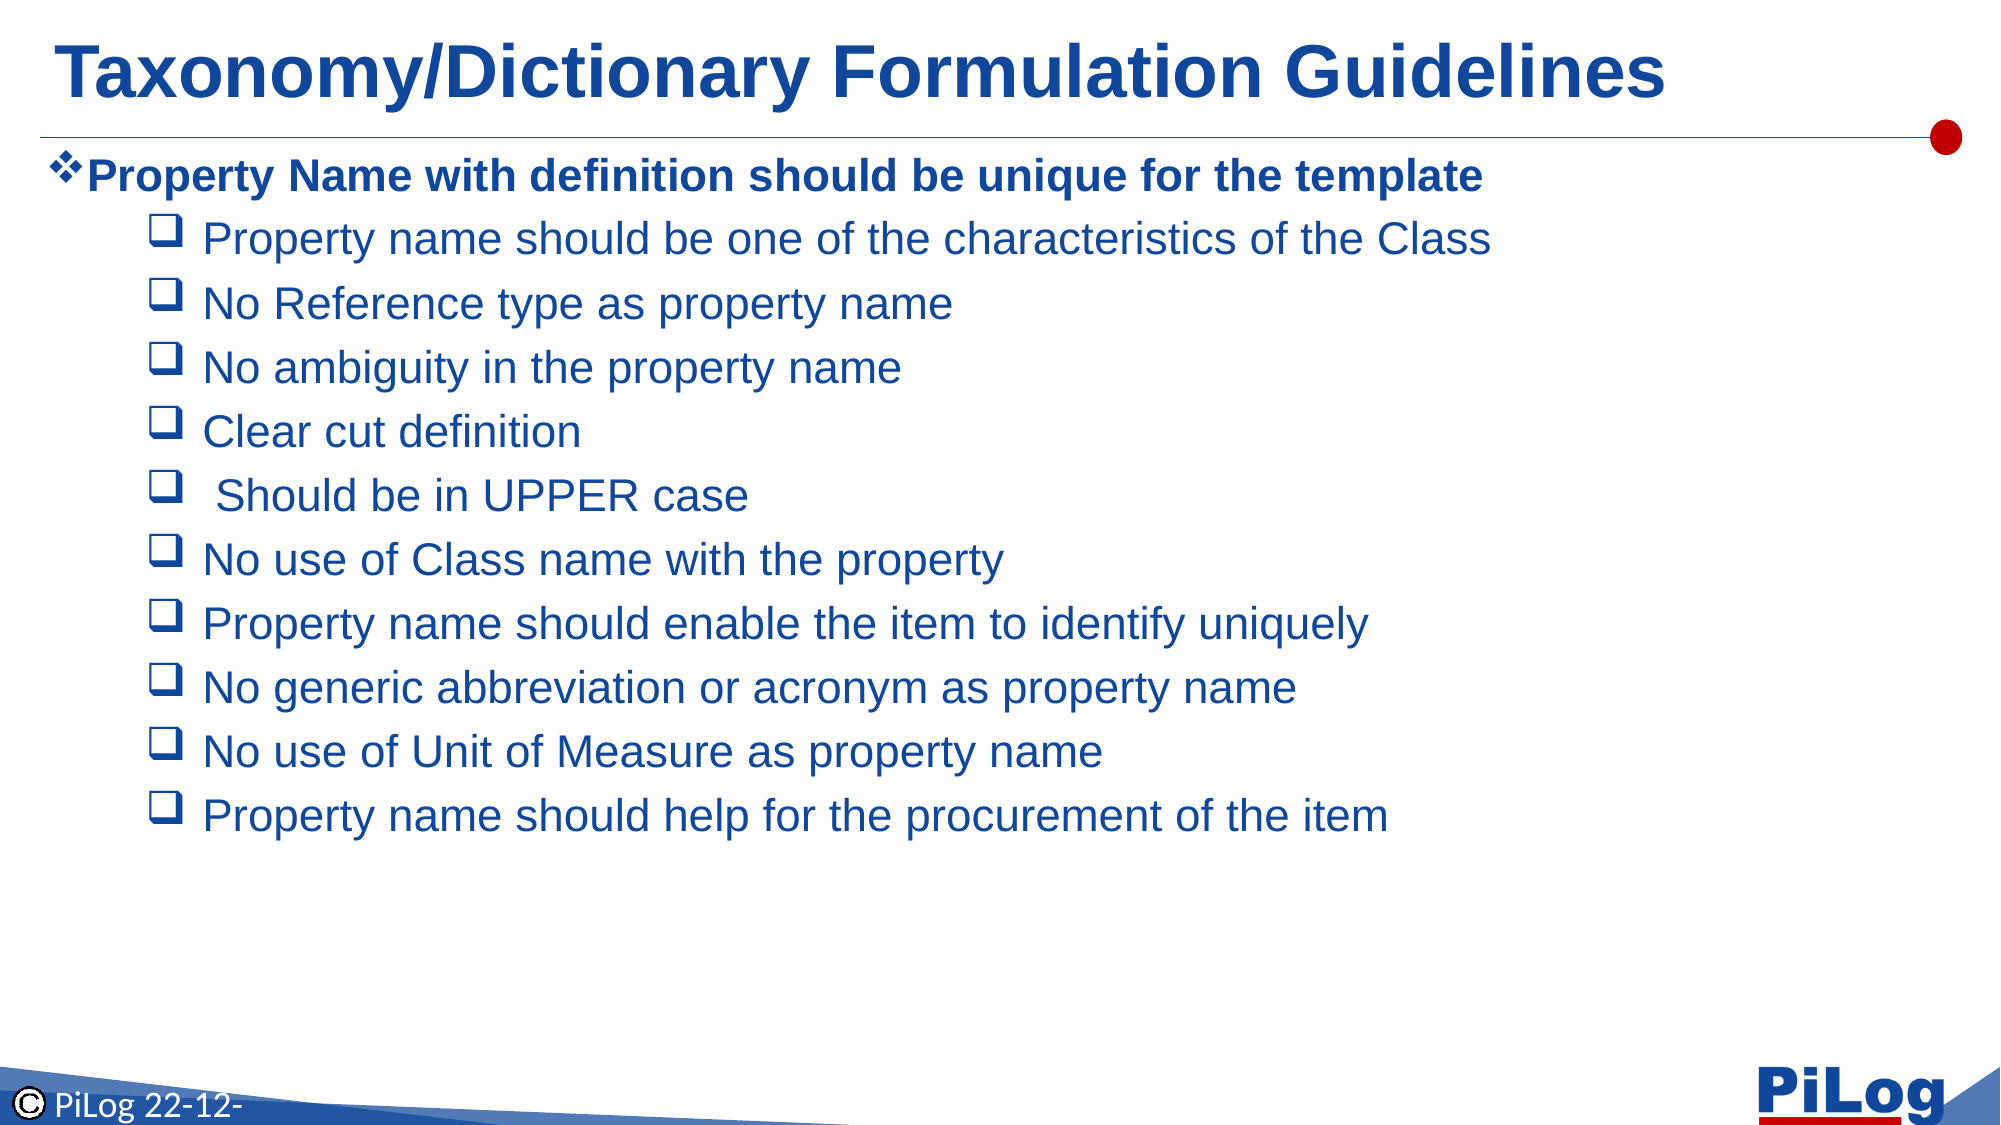

# Taxonomy/Dictionary Formulation Guidelines
Property Name with definition should be unique for the template
Property name should be one of the characteristics of the Class
No Reference type as property name
No ambiguity in the property name
Clear cut definition
 Should be in UPPER case
No use of Class name with the property
Property name should enable the item to identify uniquely
No generic abbreviation or acronym as property name
No use of Unit of Measure as property name
Property name should help for the procurement of the item

PiLog 22-12-2025